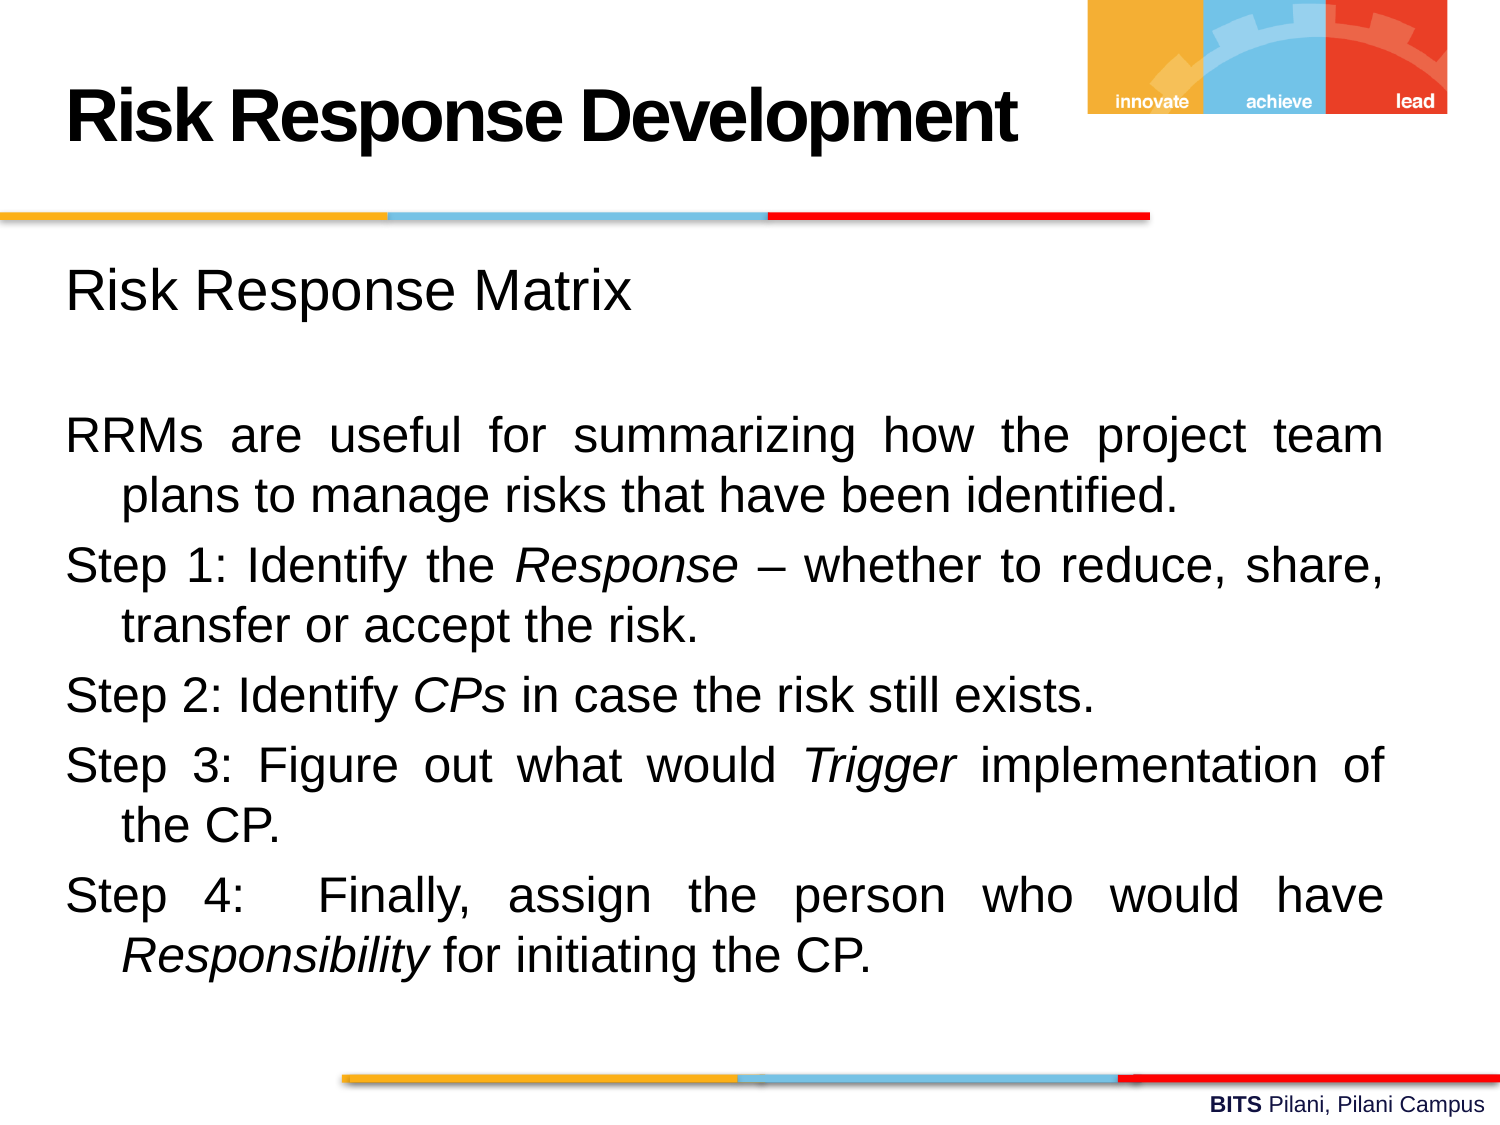

Risk Response Development

Risk Response Matrix

RRMs are useful for summarizing how the project team plans to manage risks that have been identified.
Step 1: Identify the Response – whether to reduce, share, transfer or accept the risk.
Step 2: Identify CPs in case the risk still exists.
Step 3: Figure out what would Trigger implementation of the CP.
Step 4:  Finally, assign the person who would have Responsibility for initiating the CP.